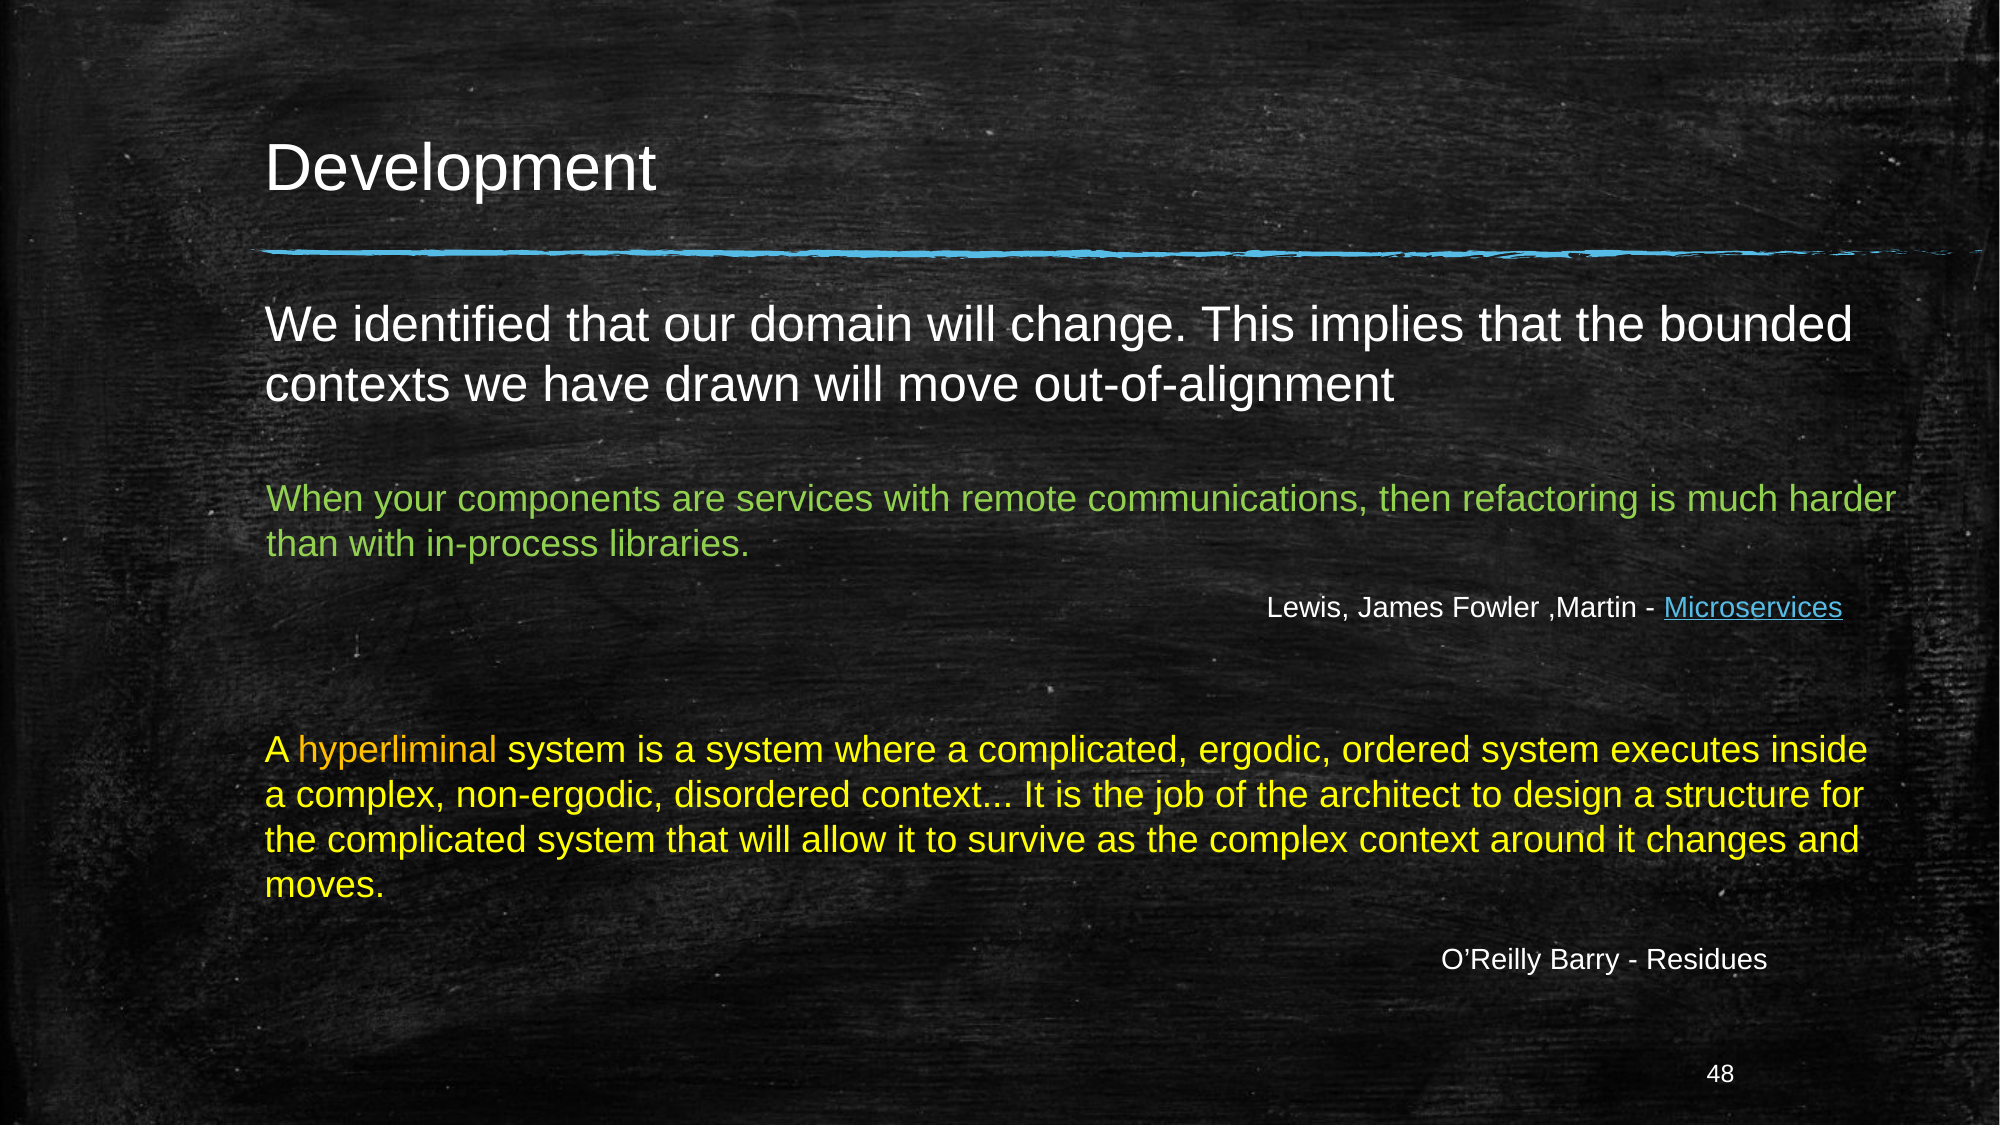

# Development
We identified that our domain will change. This implies that the bounded contexts we have drawn will move out-of-alignment
When your components are services with remote communications, then refactoring is much harder than with in-process libraries.
Lewis, James Fowler ,Martin - Microservices
A hyperliminal system is a system where a complicated, ergodic, ordered system executes inside a complex, non-ergodic, disordered context... It is the job of the architect to design a structure for the complicated system that will allow it to survive as the complex context around it changes and moves.

O’Reilly Barry - Residues
48